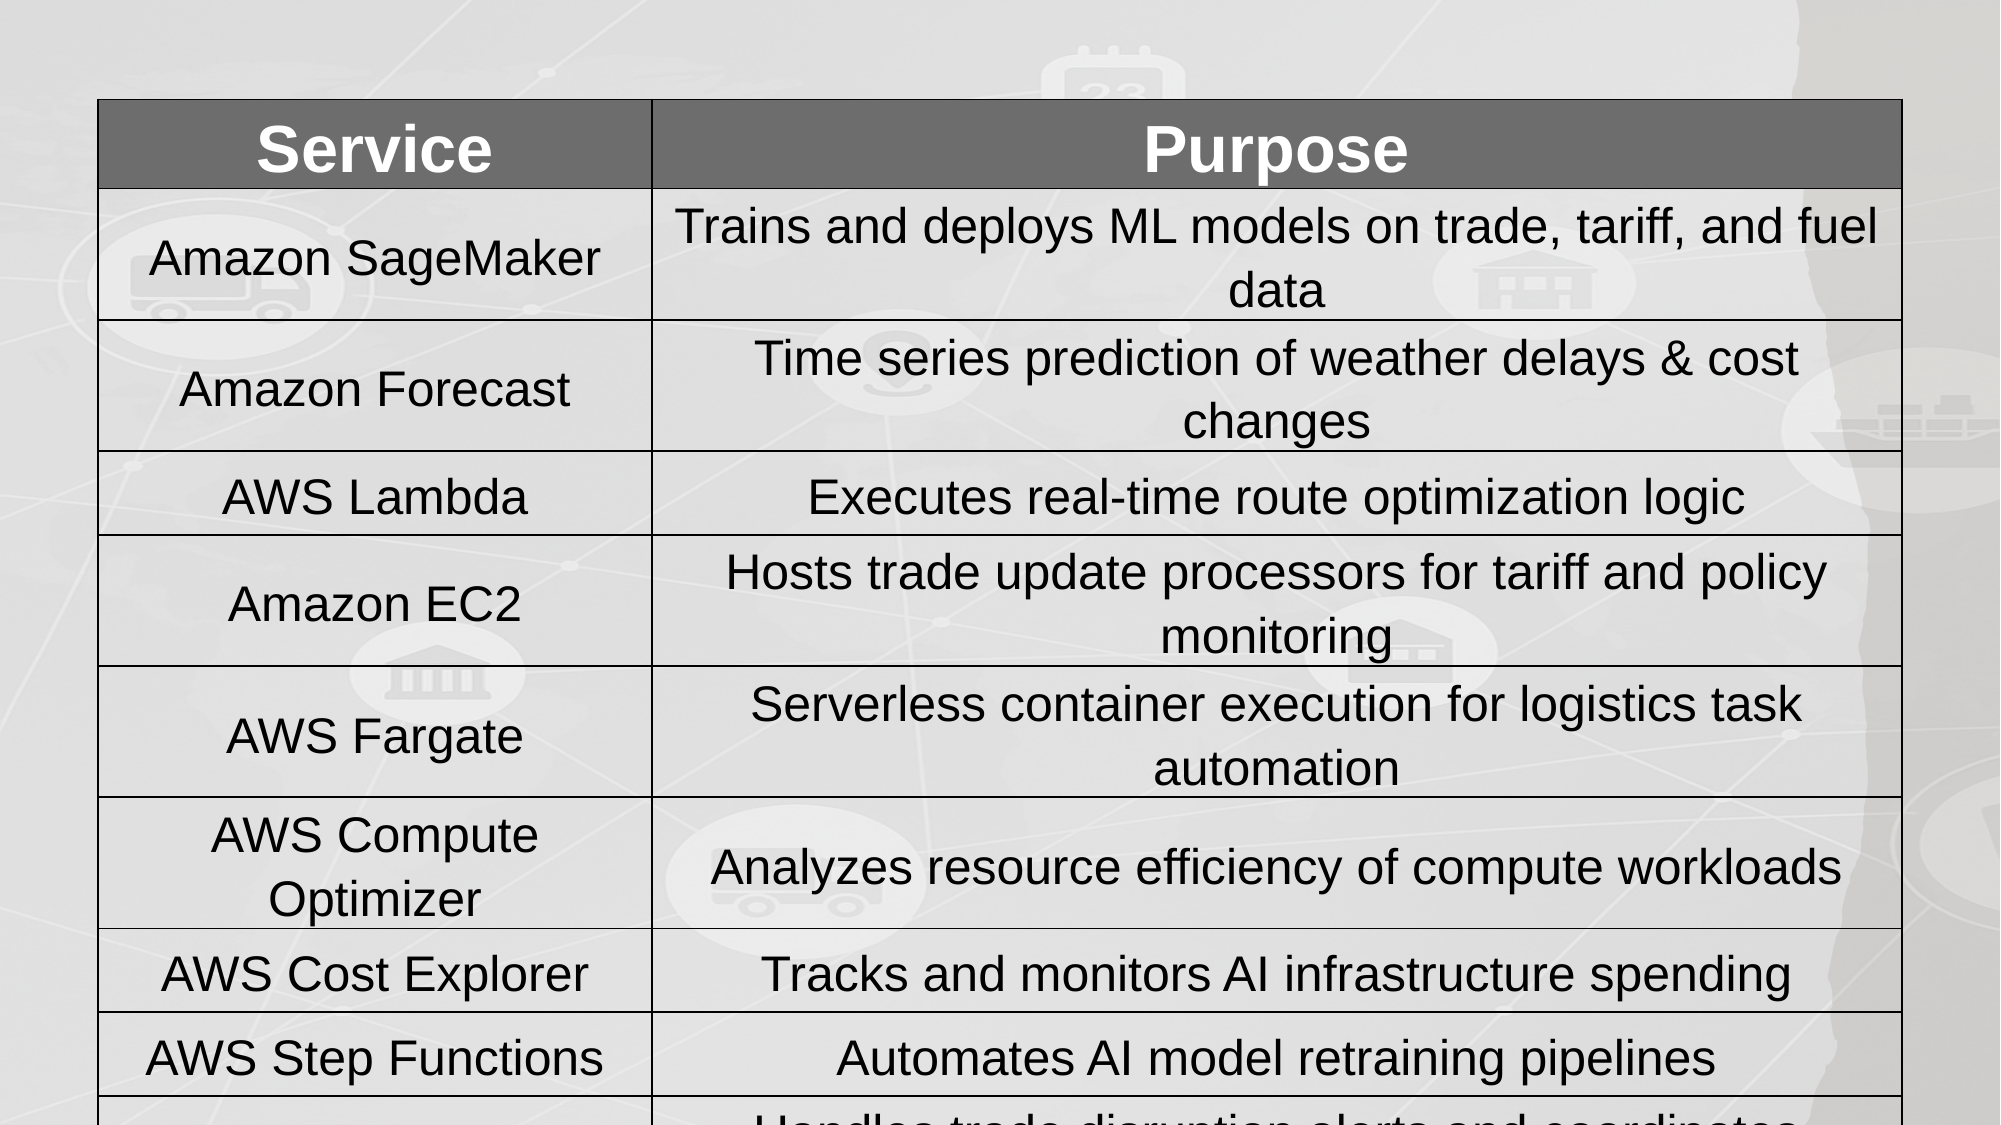

| Service | Purpose |
| --- | --- |
| Amazon SageMaker | Trains and deploys ML models on trade, tariff, and fuel data |
| Amazon Forecast | Time series prediction of weather delays & cost changes |
| AWS Lambda | Executes real-time route optimization logic |
| Amazon EC2 | Hosts trade update processors for tariff and policy monitoring |
| AWS Fargate | Serverless container execution for logistics task automation |
| AWS Compute Optimizer | Analyzes resource efficiency of compute workloads |
| AWS Cost Explorer | Tracks and monitors AI infrastructure spending |
| AWS Step Functions | Automates AI model retraining pipelines |
| AWS Incident Manager | Handles trade disruption alerts and coordinates responses |
| Amazon CloudWatch | Provides a real-time global trade monitoring dashboard |